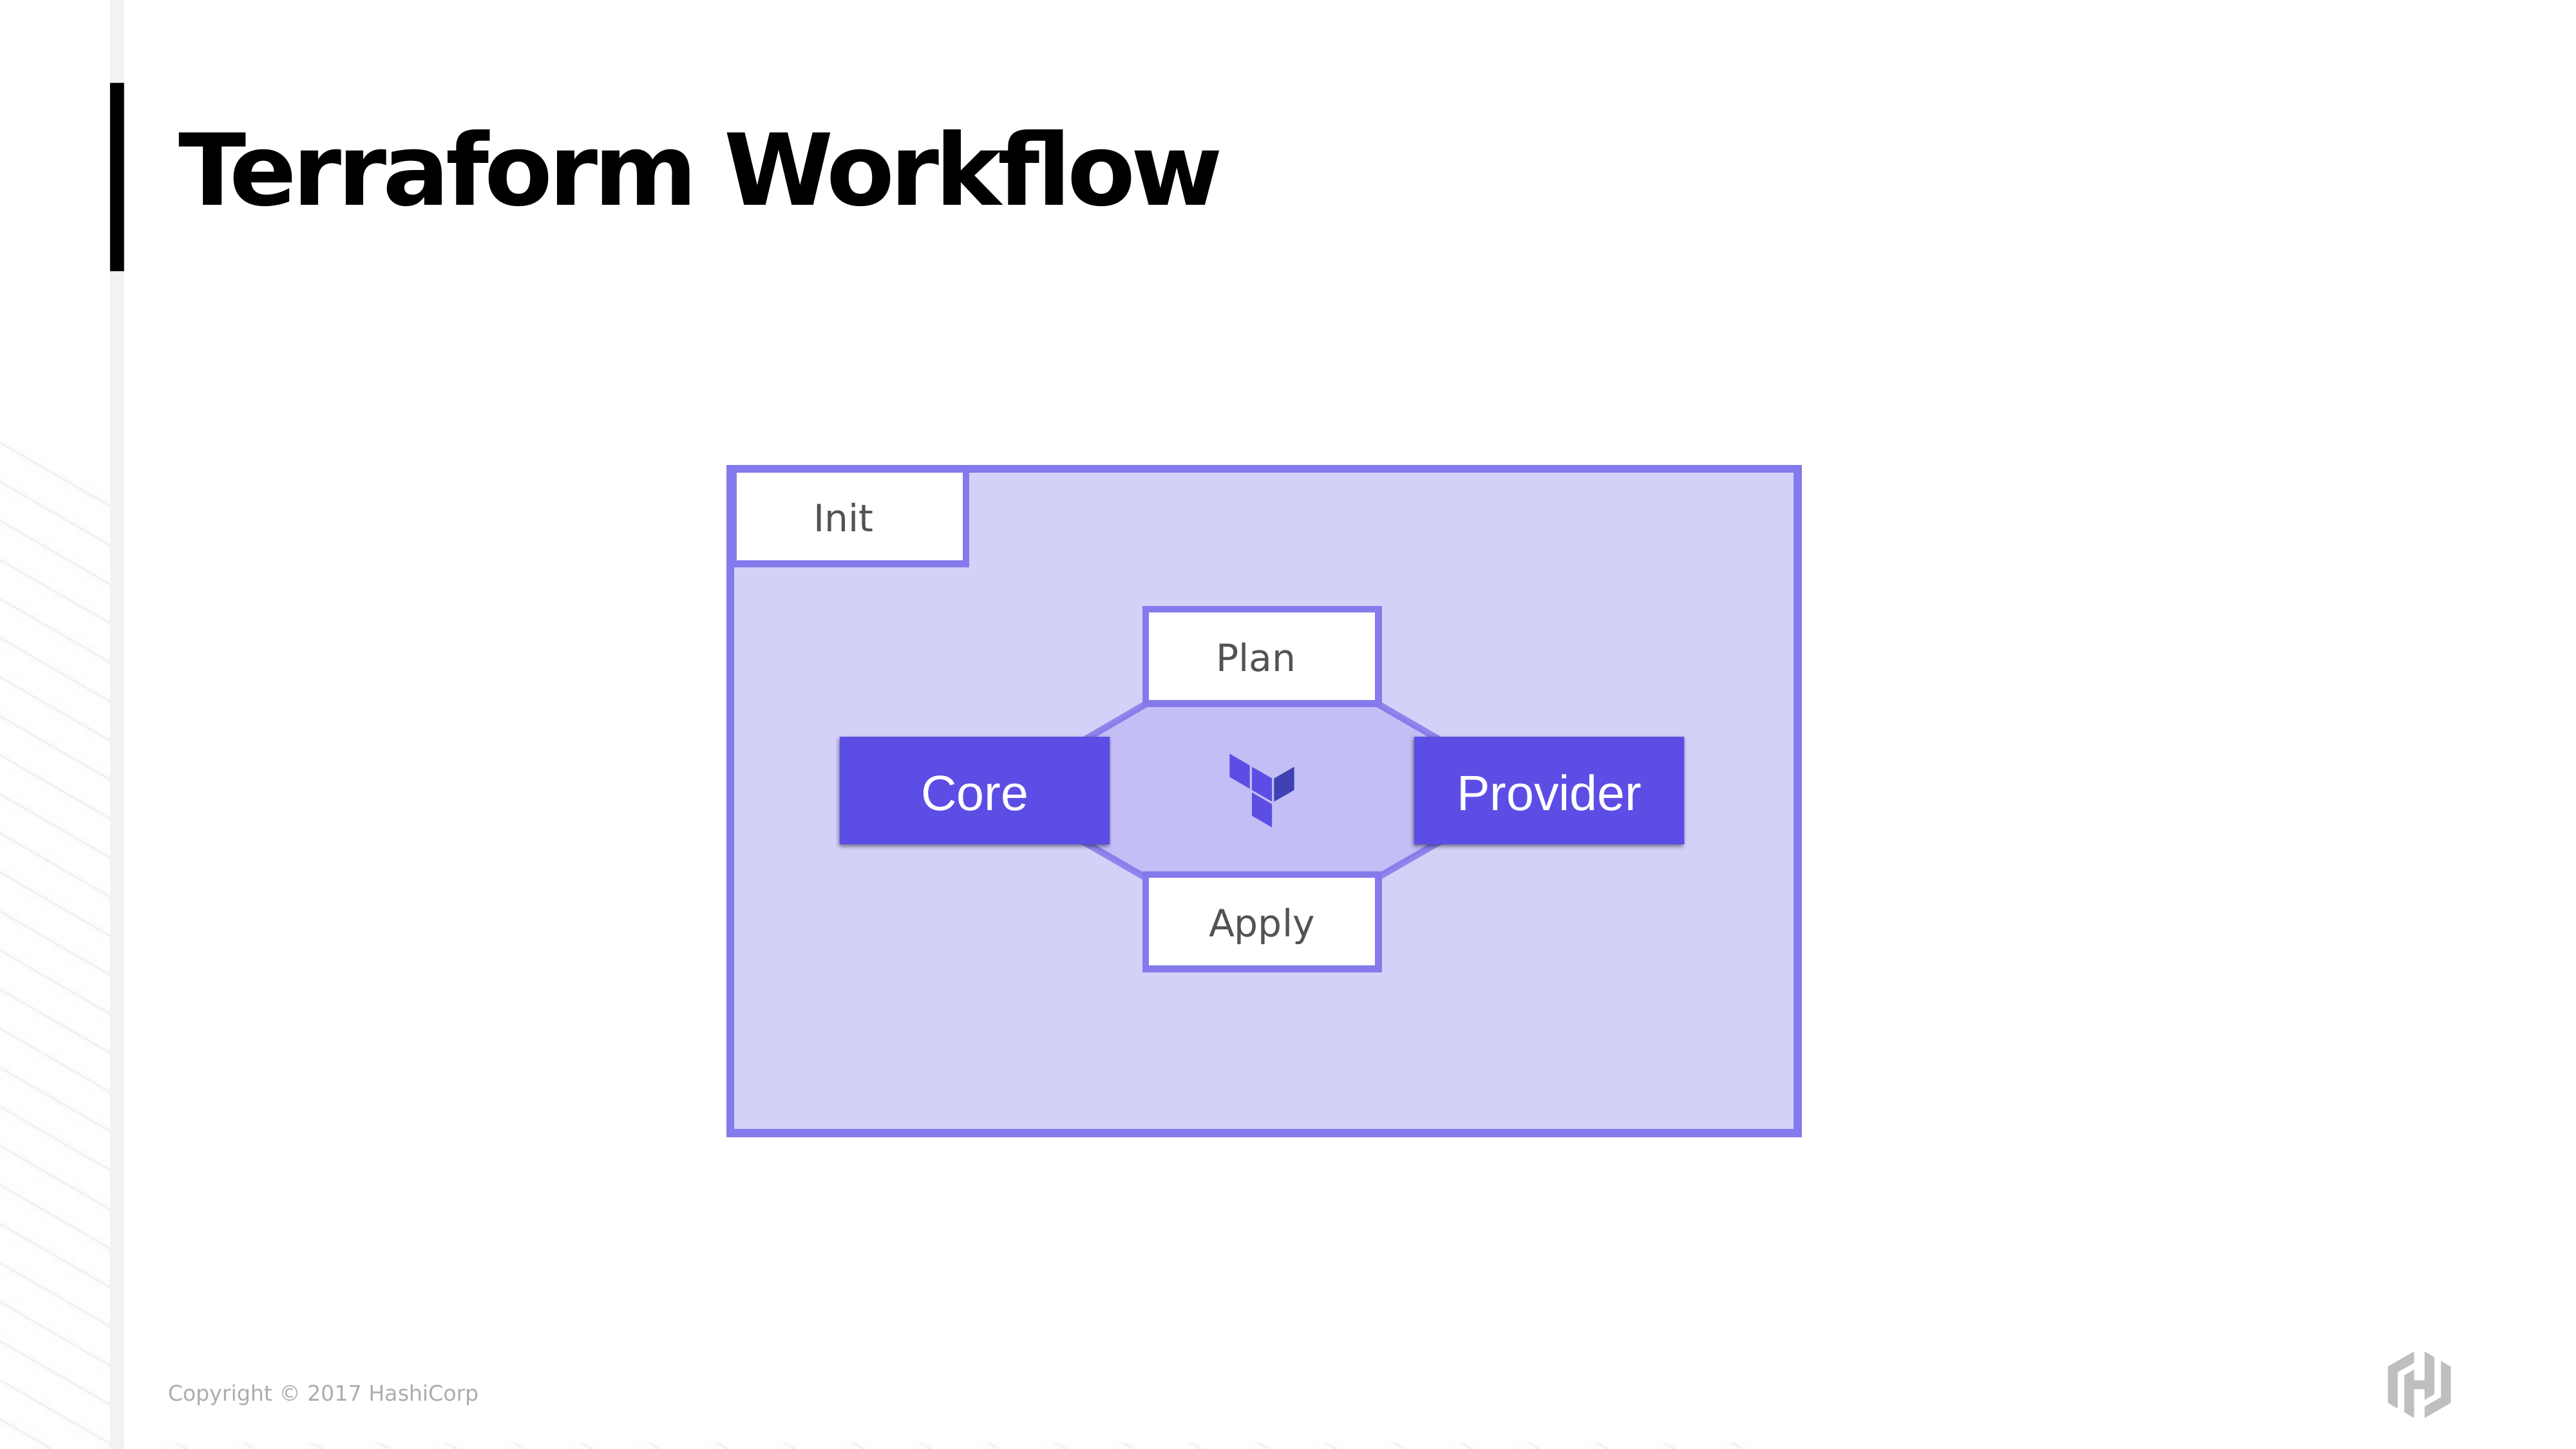

# Terraform Workflow

Init

Plan

Core

Provider

Apply
44